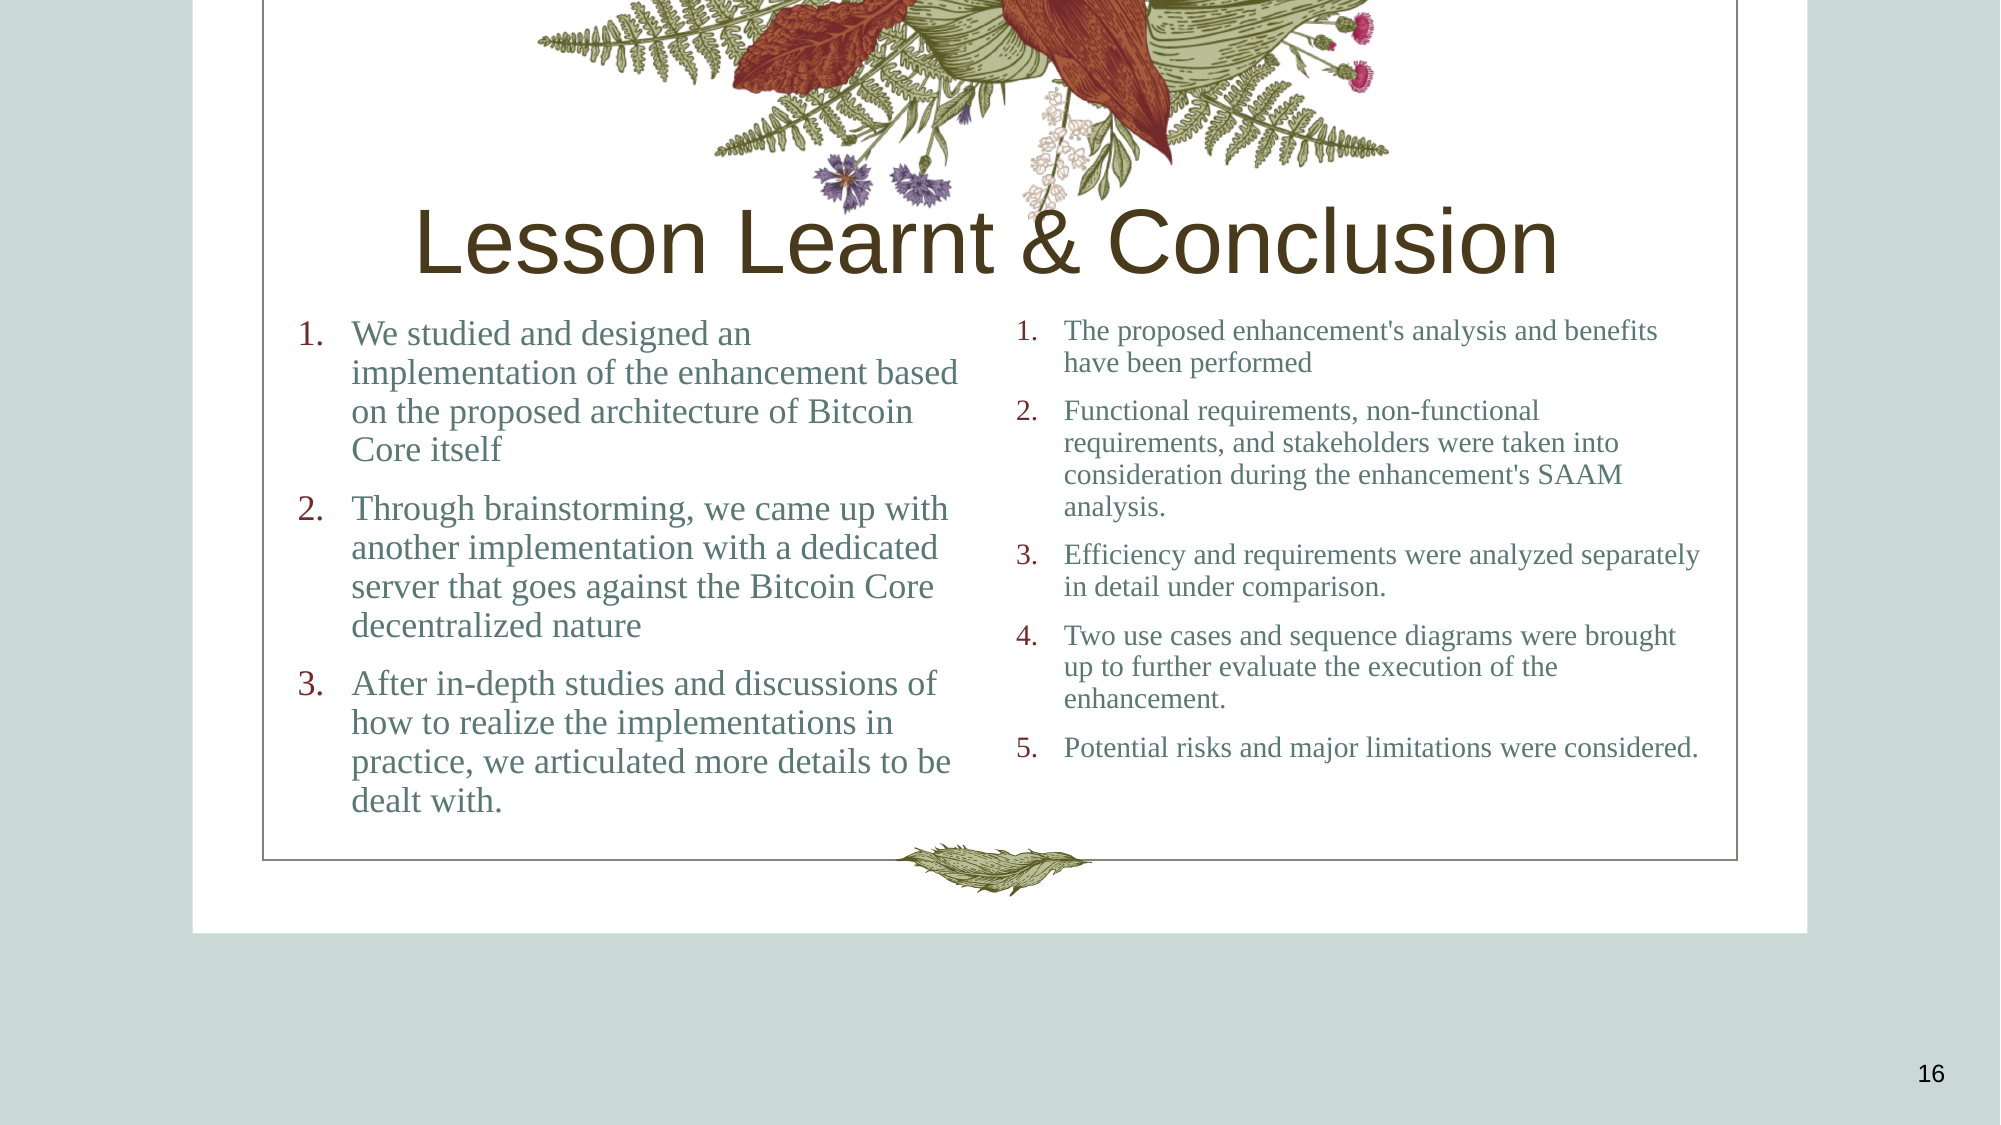

# Lesson Learnt & Conclusion
We studied and designed an implementation of the enhancement based on the proposed architecture of Bitcoin Core itself
Through brainstorming, we came up with another implementation with a dedicated server that goes against the Bitcoin Core decentralized nature
After in-depth studies and discussions of how to realize the implementations in practice, we articulated more details to be dealt with.

The proposed enhancement's analysis and benefits have been performed
Functional requirements, non-functional requirements, and stakeholders were taken into consideration during the enhancement's SAAM analysis.
Efficiency and requirements were analyzed separately in detail under comparison.
Two use cases and sequence diagrams were brought up to further evaluate the execution of the enhancement.
Potential risks and major limitations were considered.

16